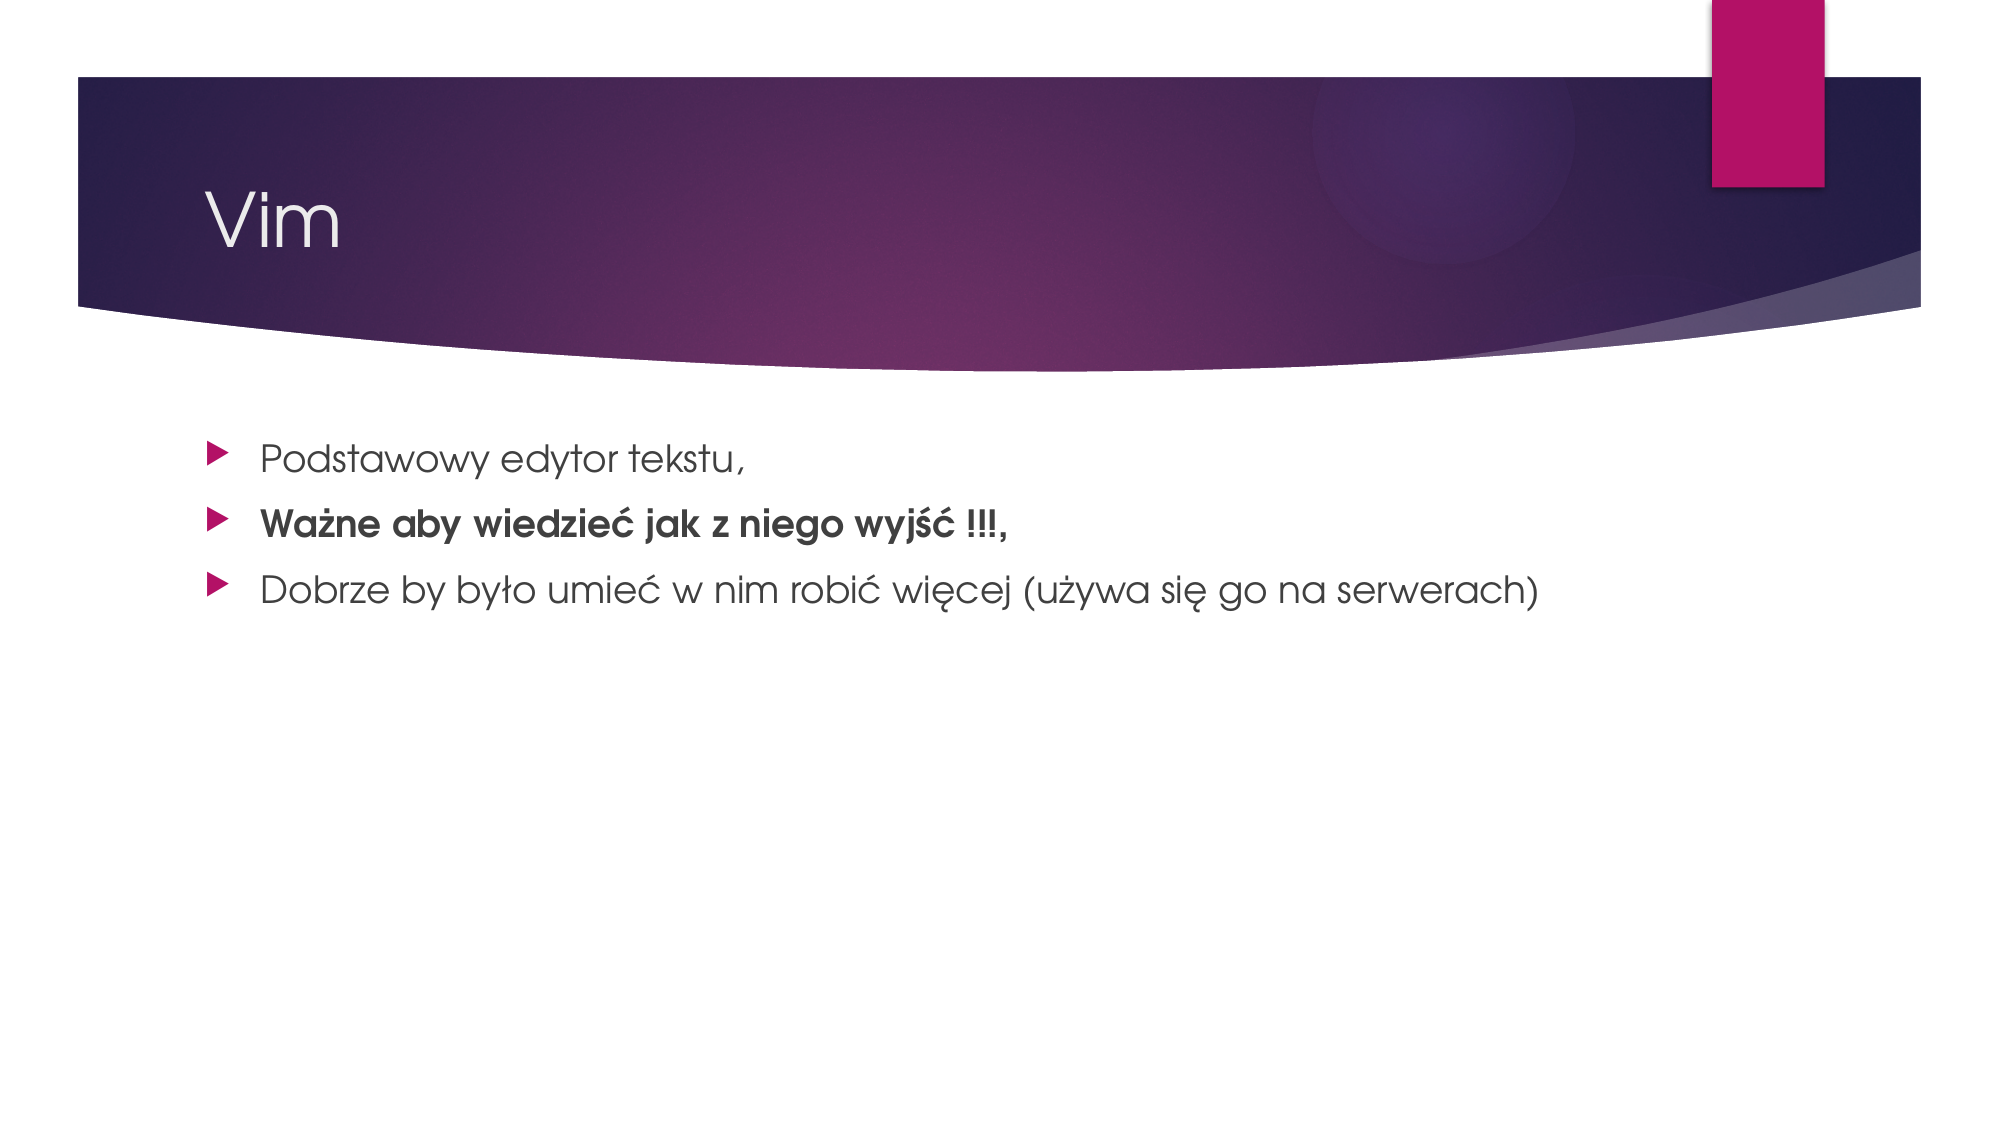

# Vim
Podstawowy edytor tekstu,
Ważne aby wiedzieć jak z niego wyjść !!!,
Dobrze by było umieć w nim robić więcej (używa się go na serwerach)